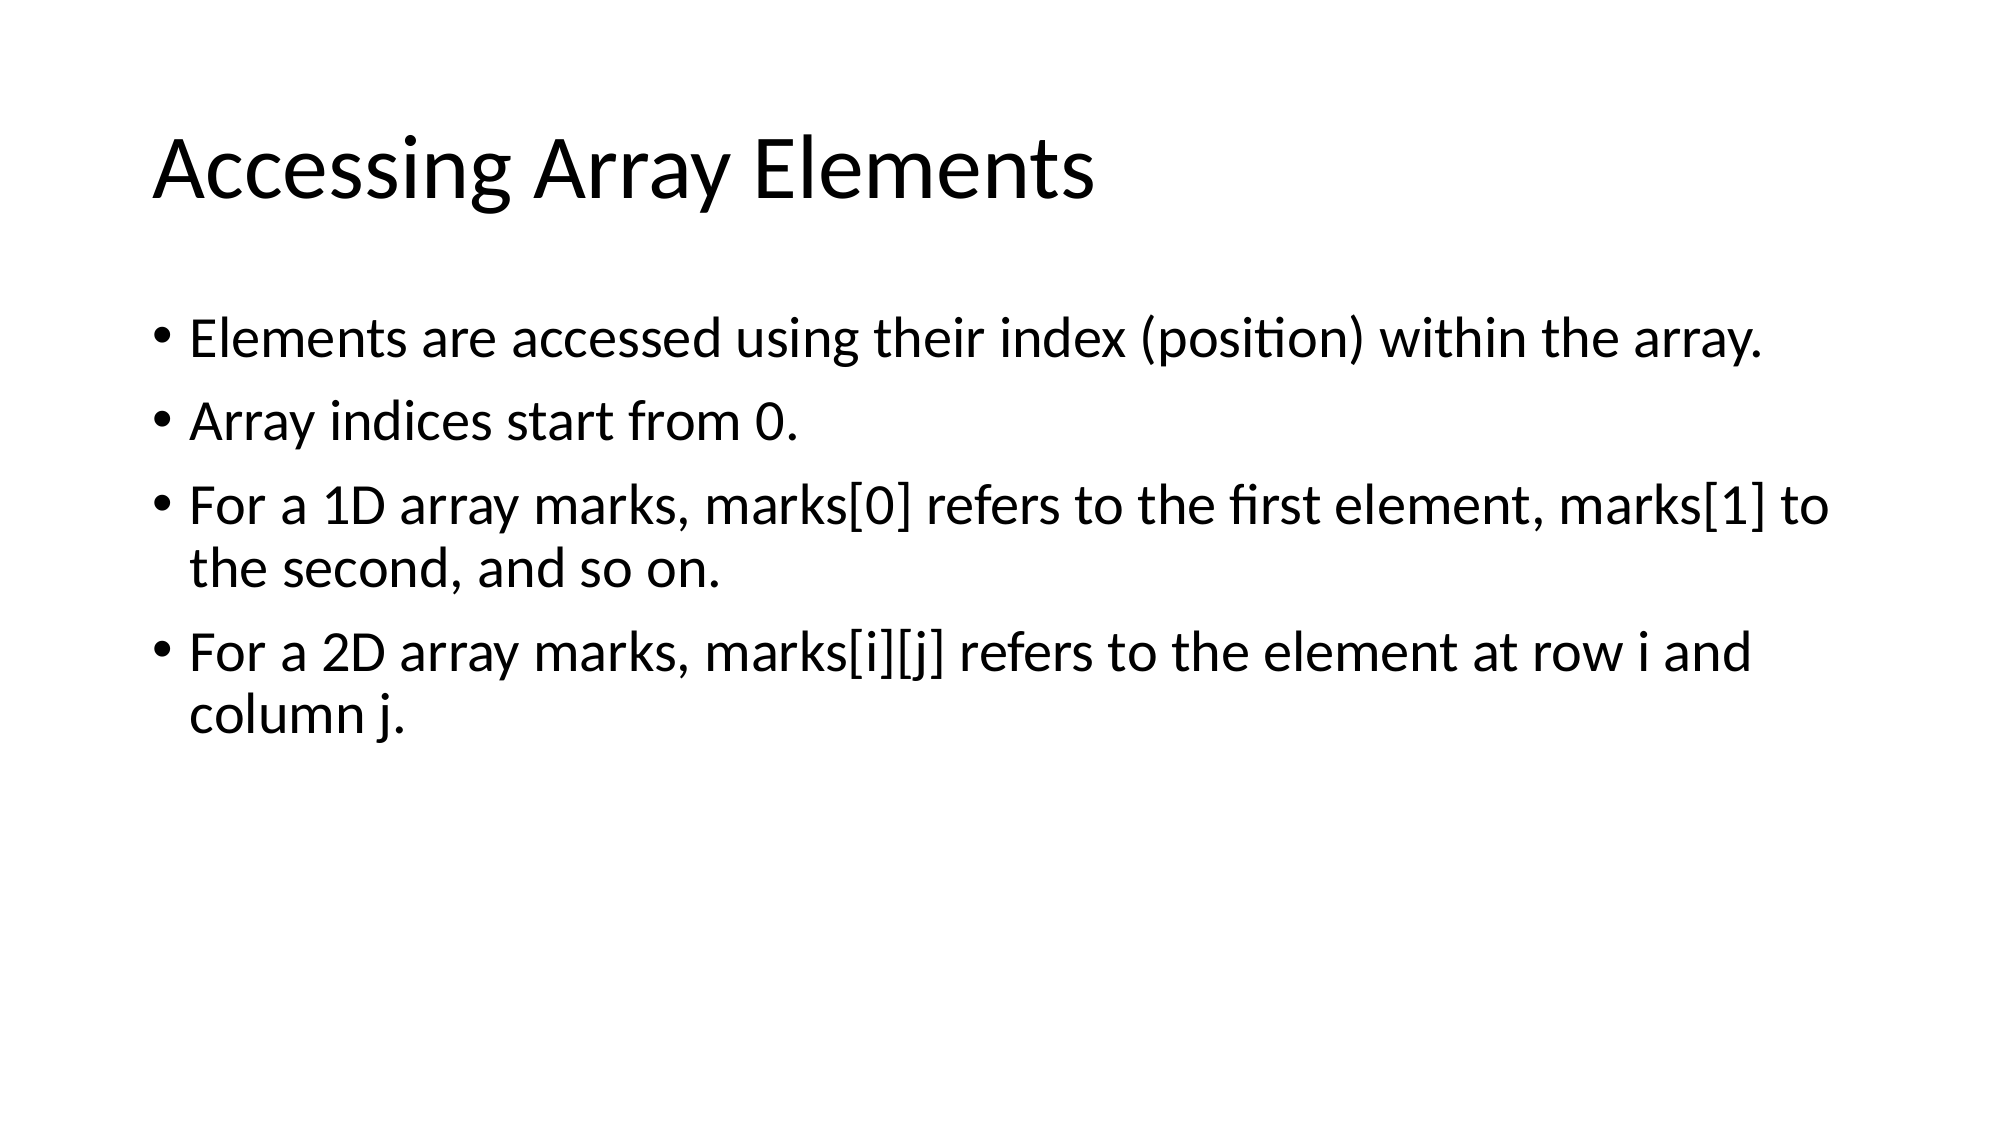

# Accessing Array Elements
Elements are accessed using their index (position) within the array.
Array indices start from 0.
For a 1D array marks, marks[0] refers to the first element, marks[1] to the second, and so on.
For a 2D array marks, marks[i][j] refers to the element at row i and column j.